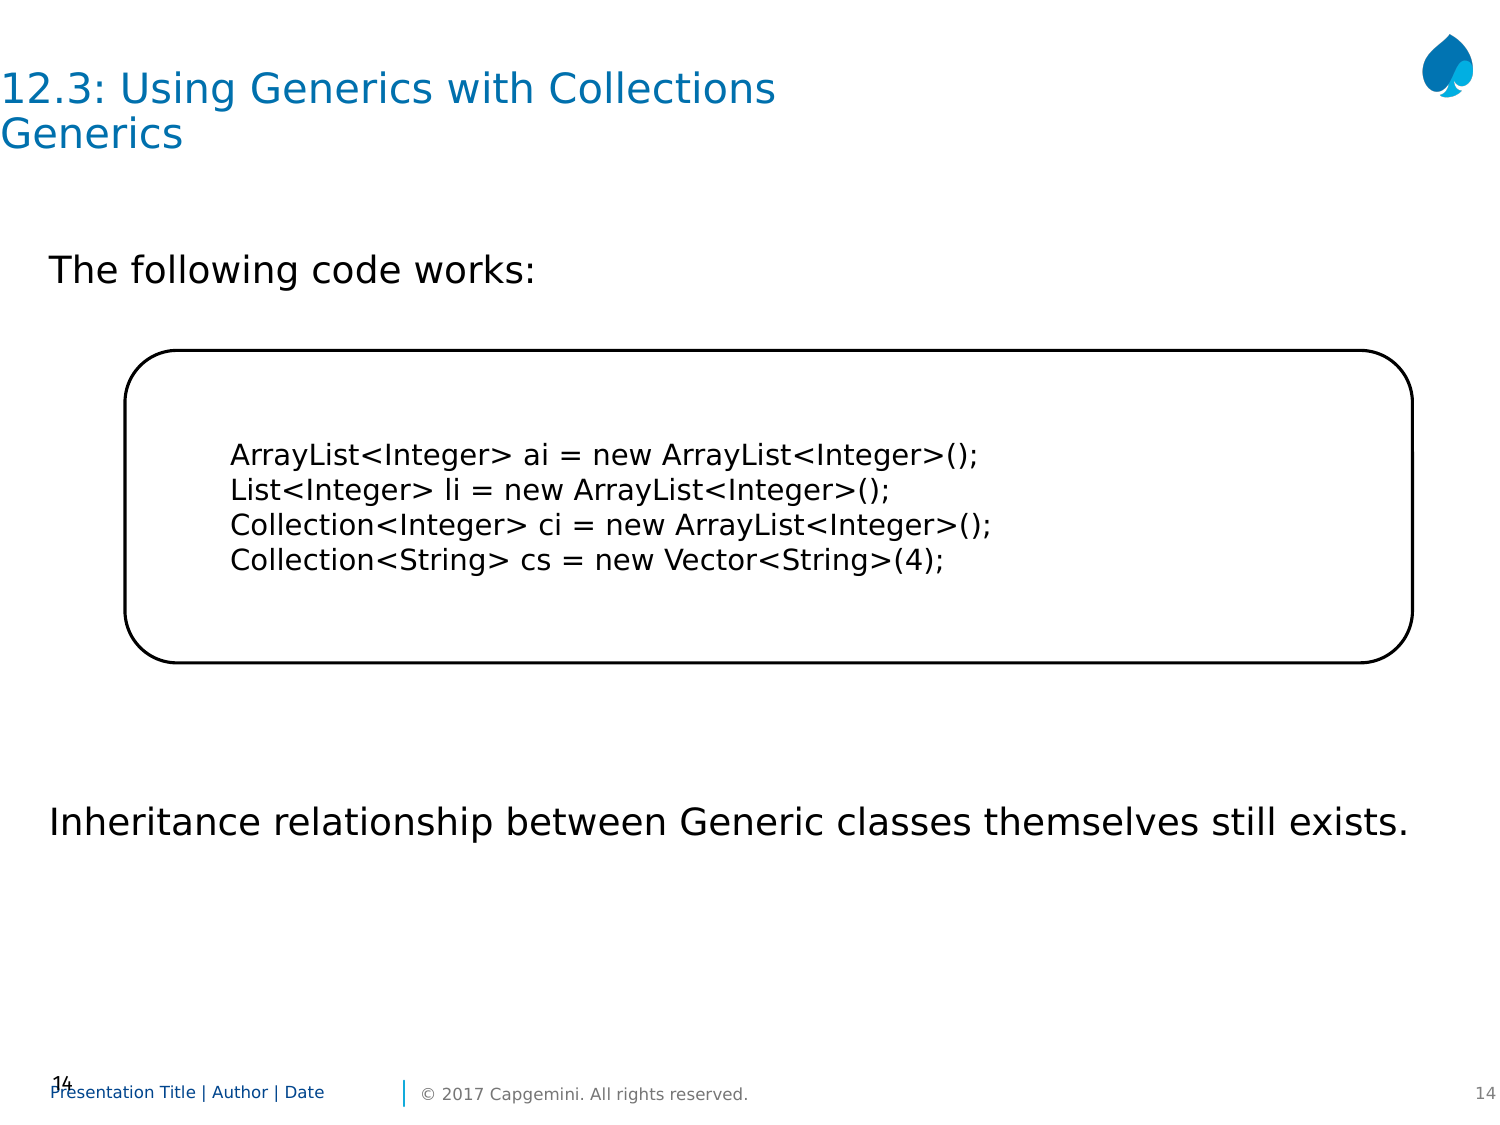

12.3: Using Generics with Collections
Generics
The following code works:

Inheritance relationship between Generic classes themselves still exists.
ArrayList<Integer> ai = new ArrayList<Integer>();
List<Integer> li = new ArrayList<Integer>();
Collection<Integer> ci = new ArrayList<Integer>();
Collection<String> cs = new Vector<String>(4);
14